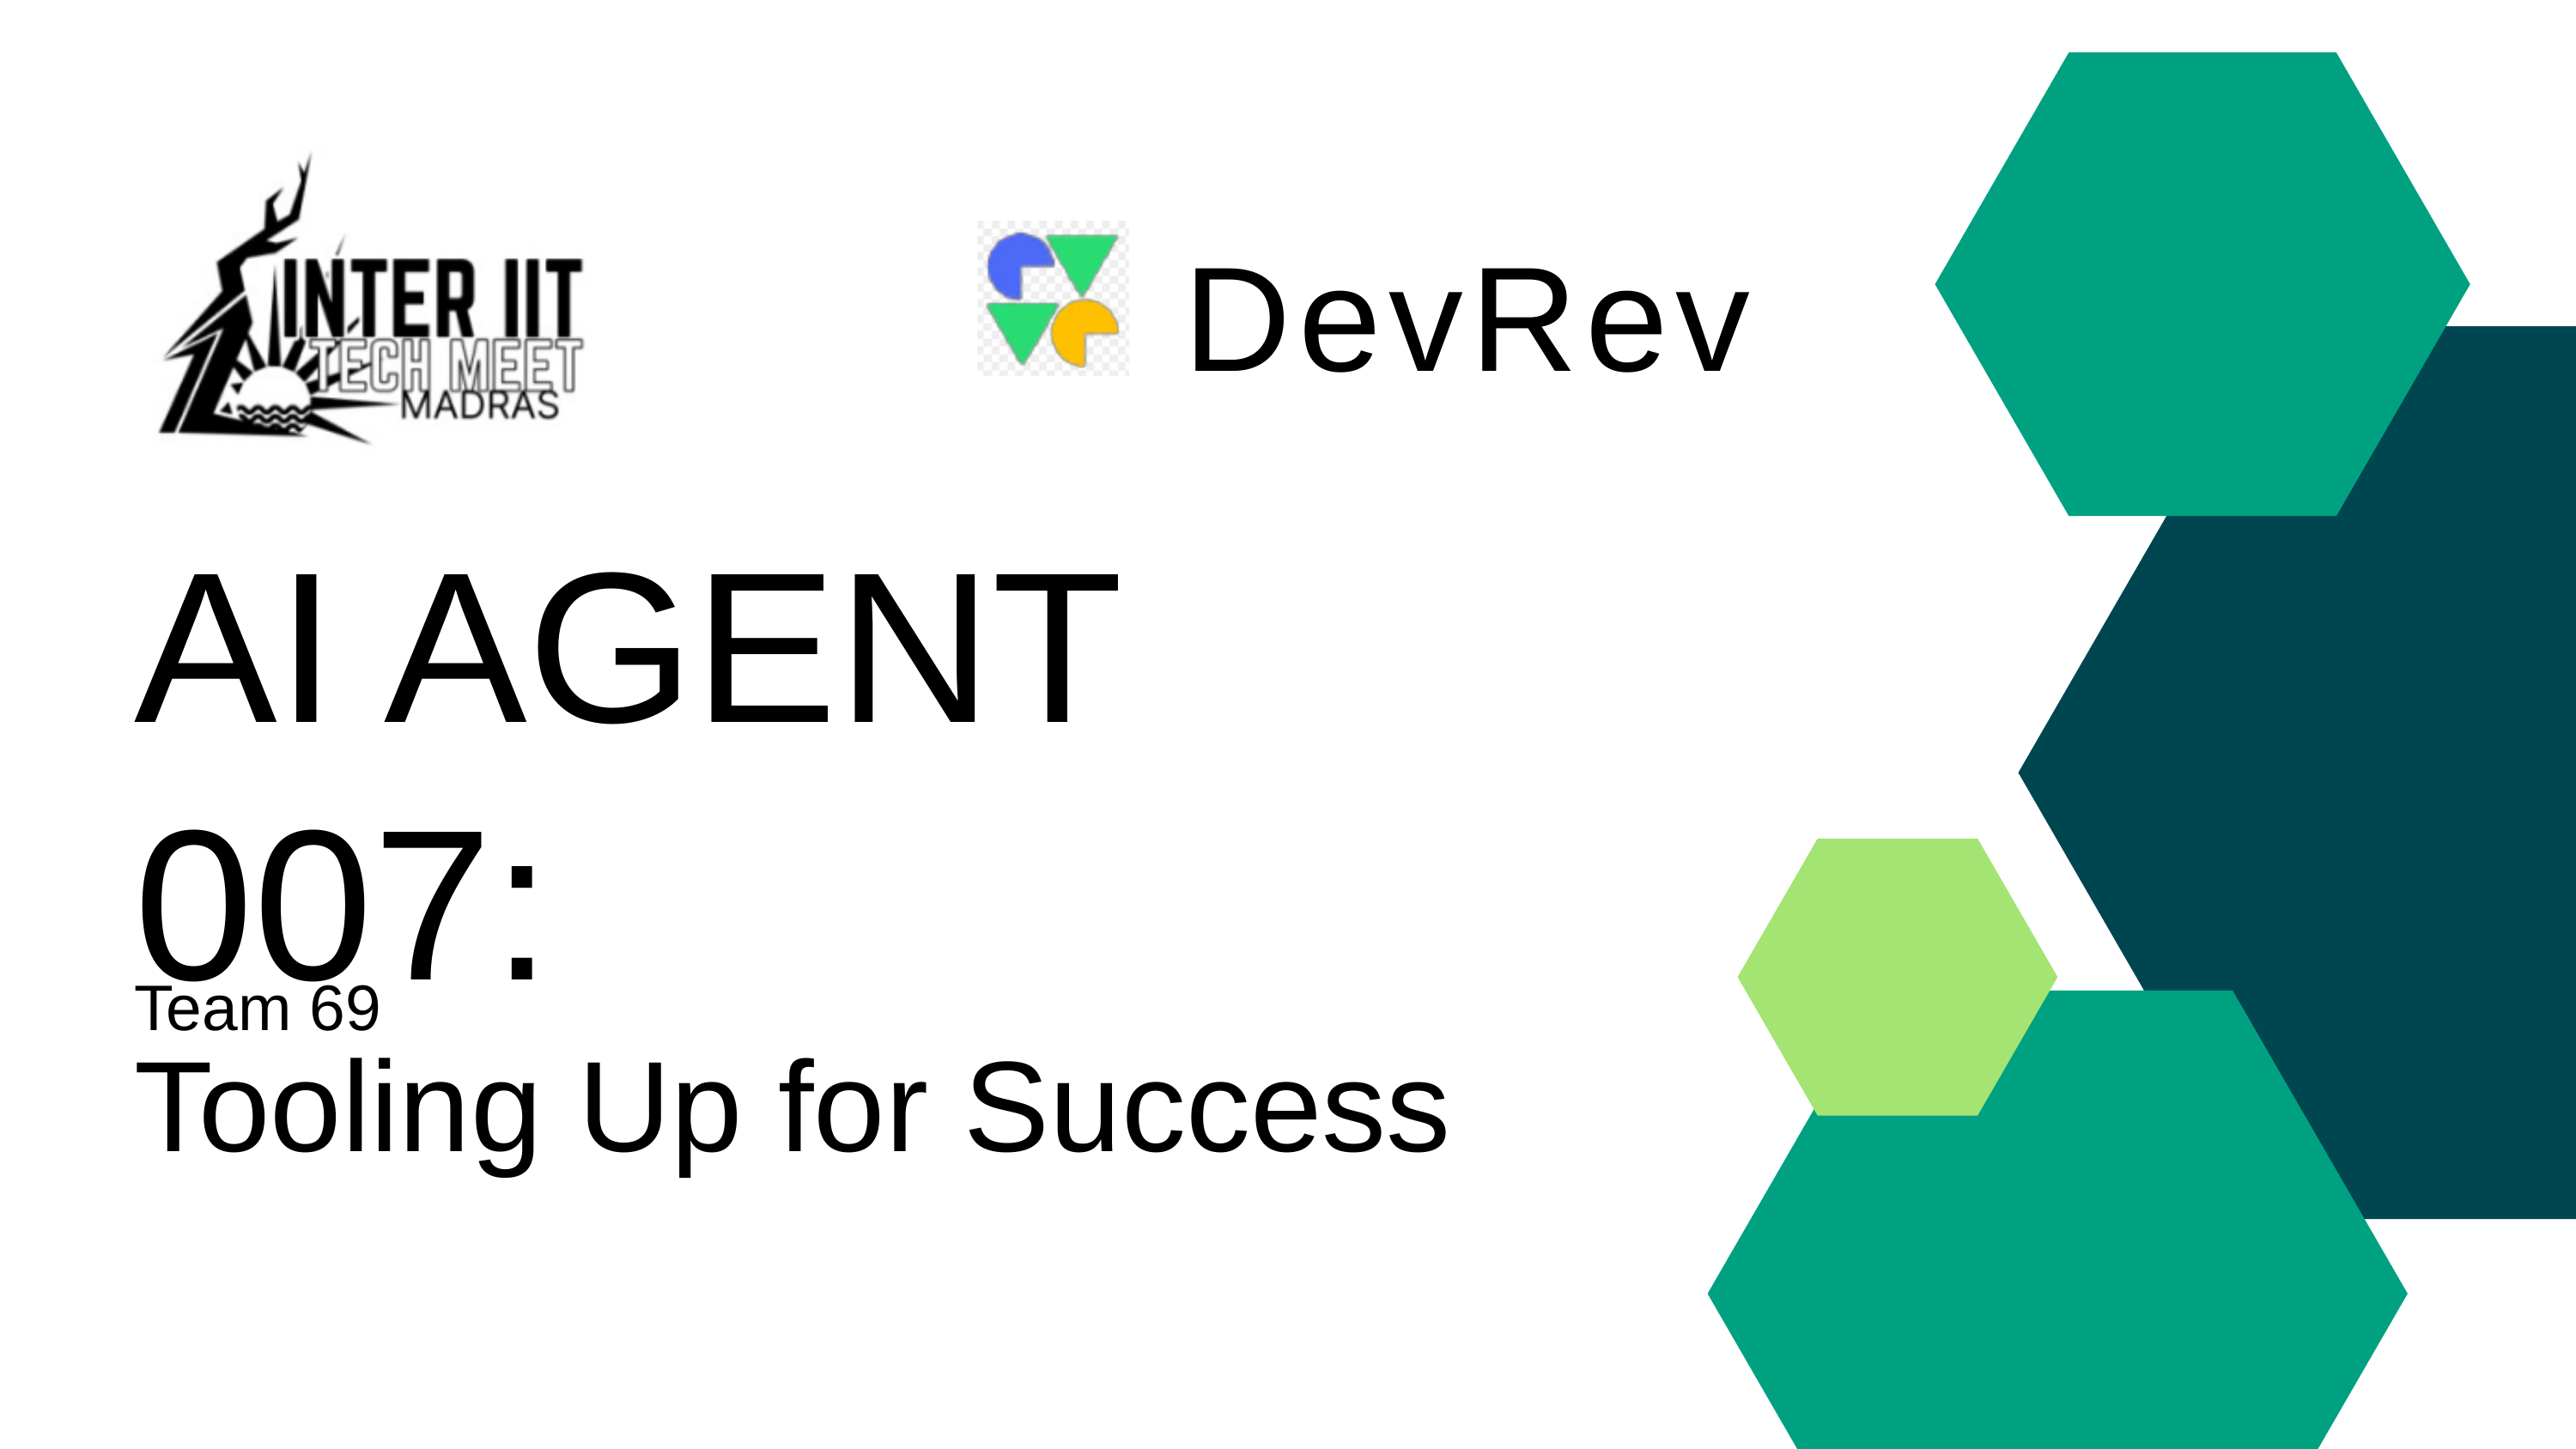

DevRev

AI AGENT 007:
Tooling Up for Success
Team 69